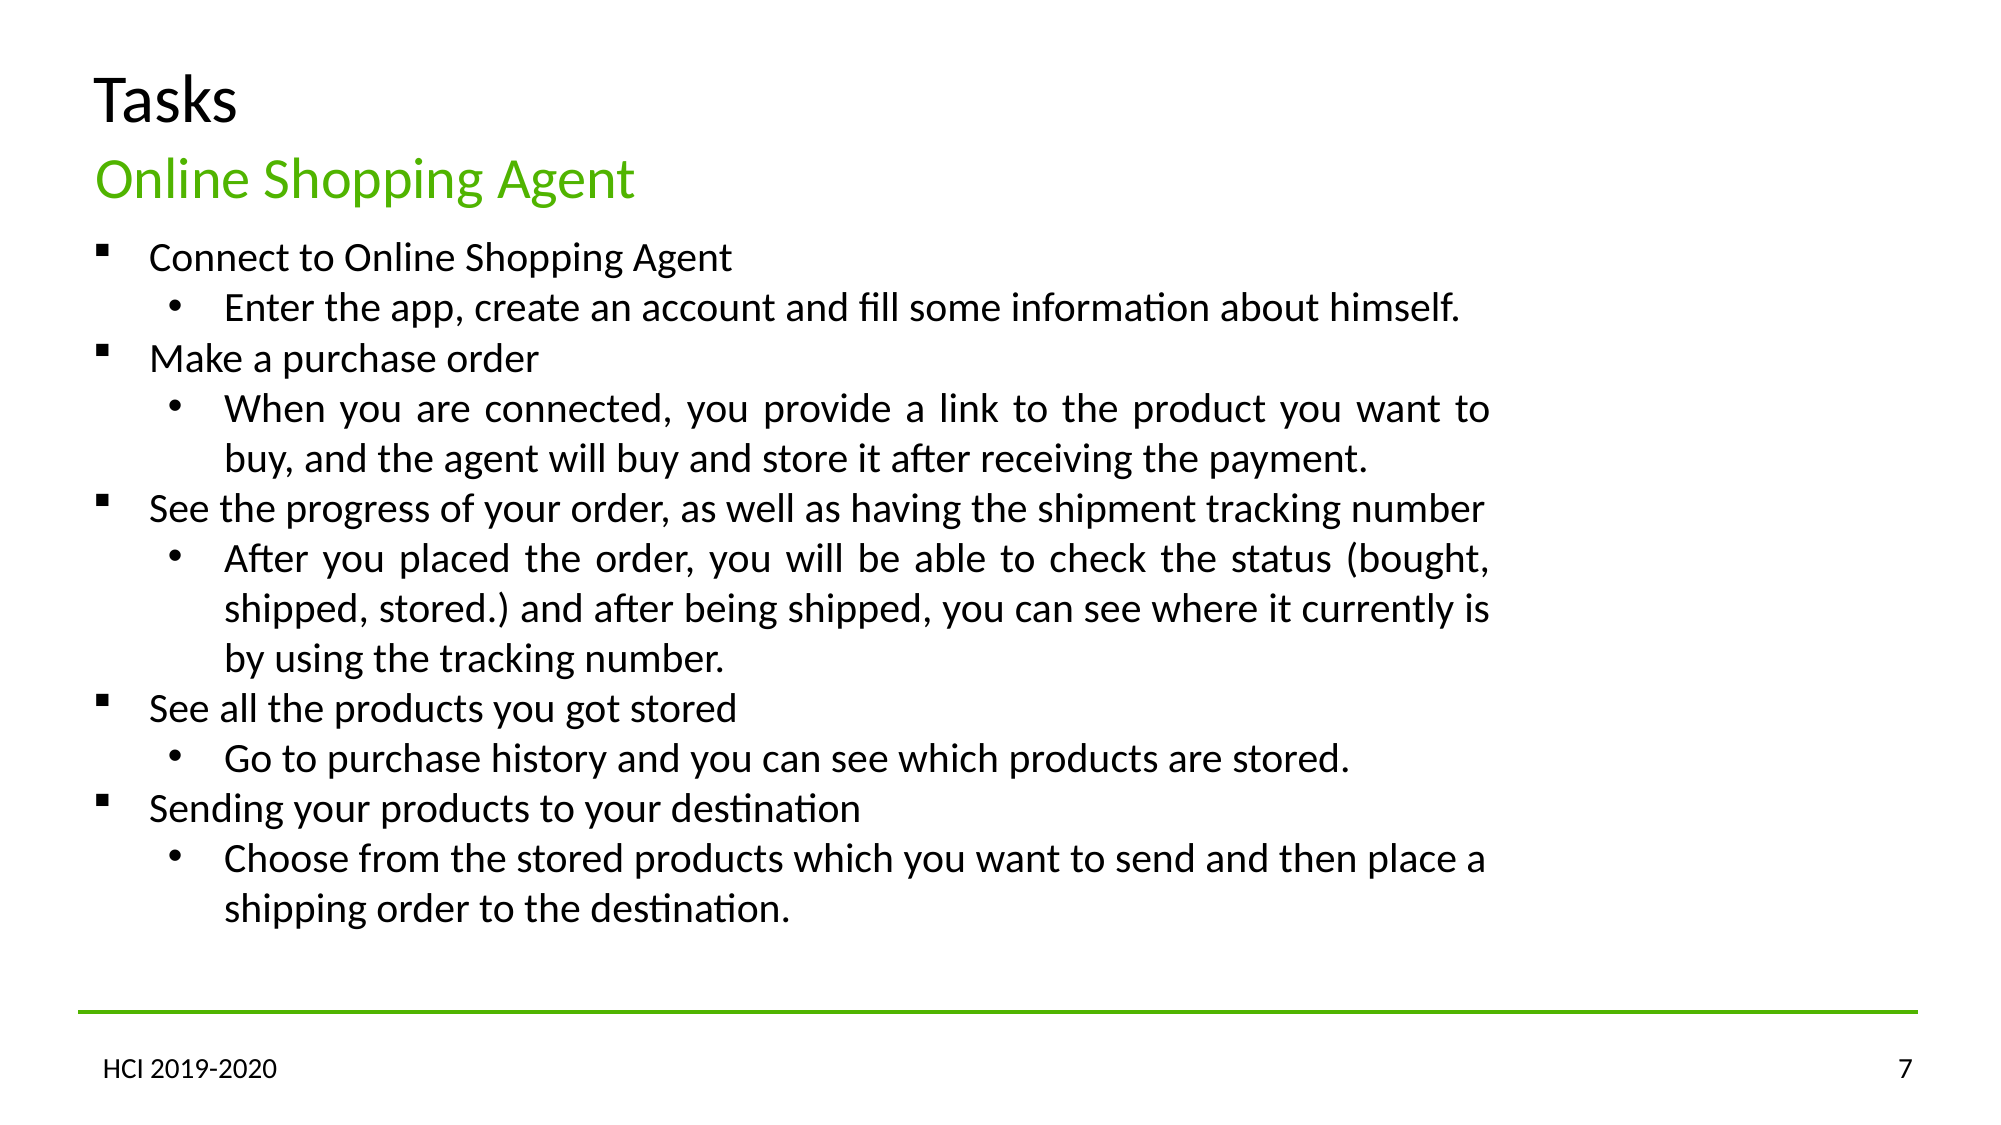

Tasks
Online Shopping Agent

Connect to Online Shopping Agent
Enter the app, create an account and fill some information about himself.
Make a purchase order
When you are connected, you provide a link to the product you want to buy, and the agent will buy and store it after receiving the payment.
See the progress of your order, as well as having the shipment tracking number
After you placed the order, you will be able to check the status (bought, shipped, stored.) and after being shipped, you can see where it currently is by using the tracking number.
See all the products you got stored
Go to purchase history and you can see which products are stored.
Sending your products to your destination
Choose from the stored products which you want to send and then place a shipping order to the destination.

HCI 2019-2020
7